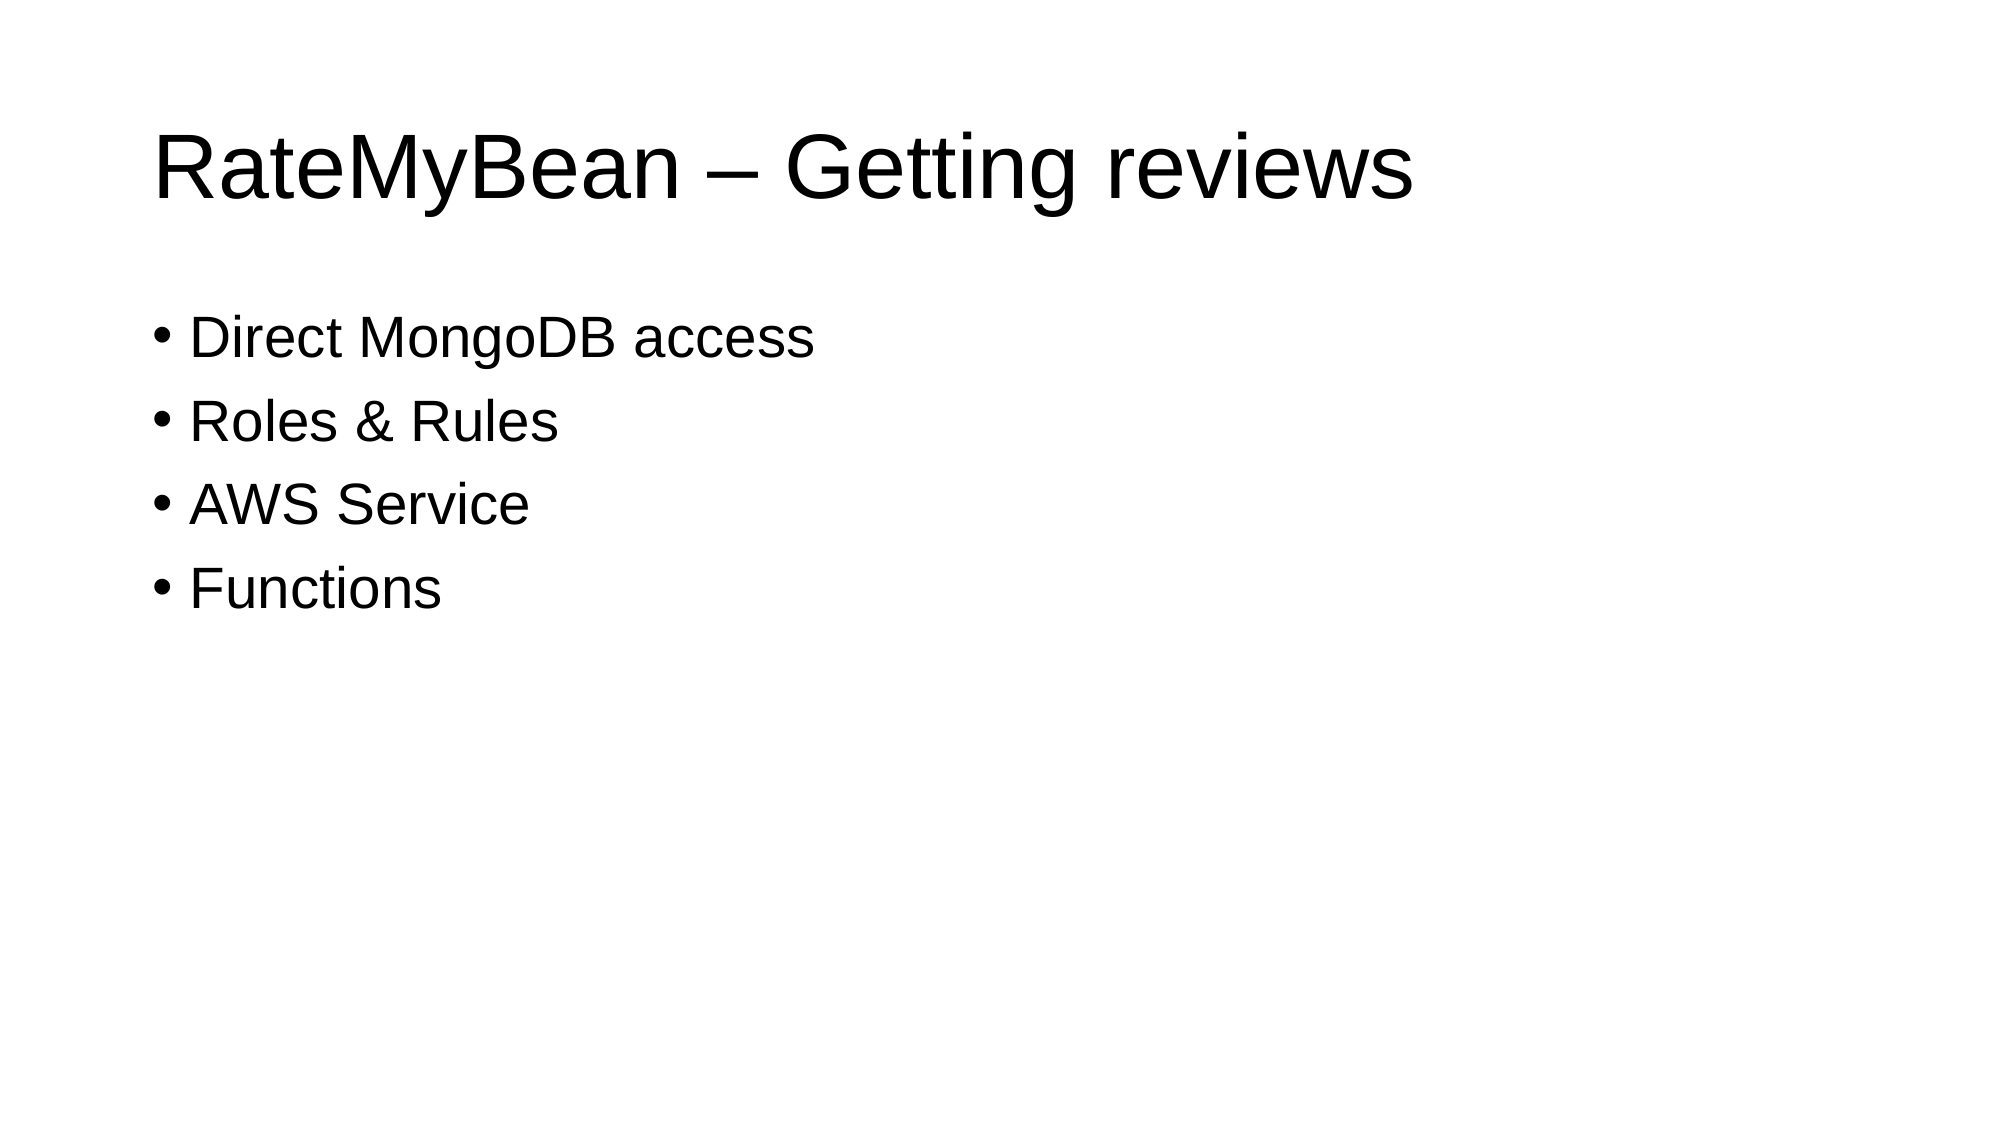

# RateMyBean – Getting reviews
Direct MongoDB access
Roles & Rules
AWS Service
Functions